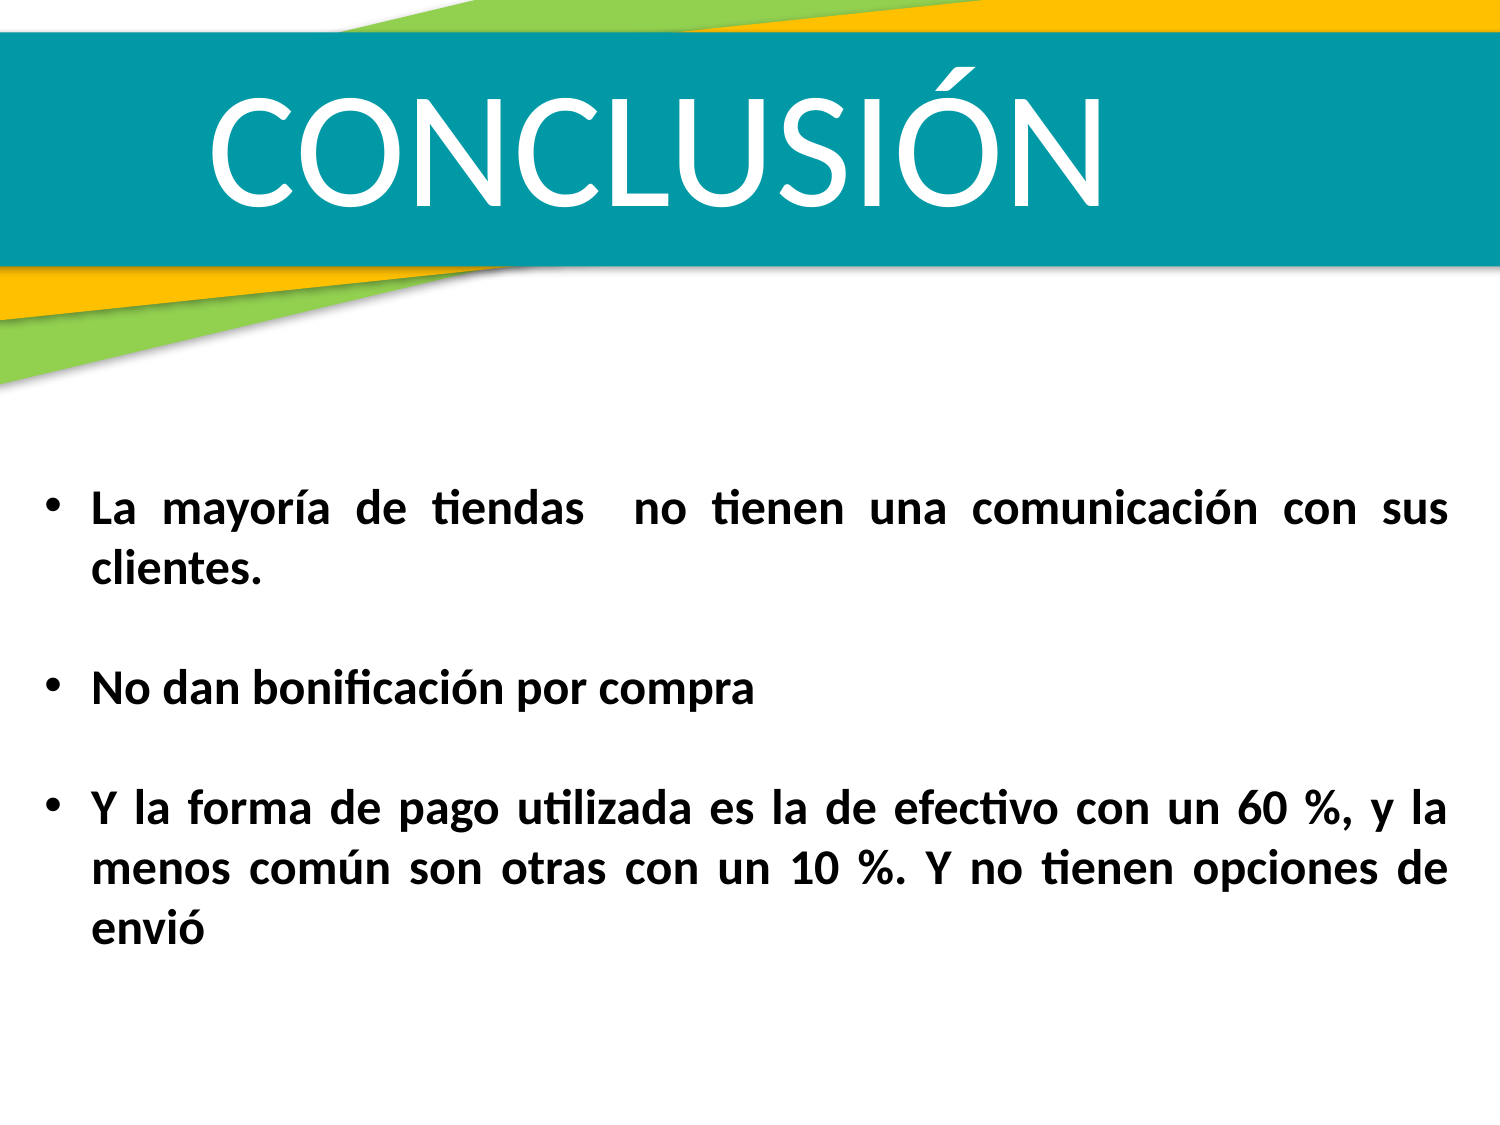

CONCLUSIÓN
La mayoría de tiendas  no tienen una comunicación con sus clientes.

No dan bonificación por compra

Y la forma de pago utilizada es la de efectivo con un 60 %, y la menos común son otras con un 10 %. Y no tienen opciones de envió